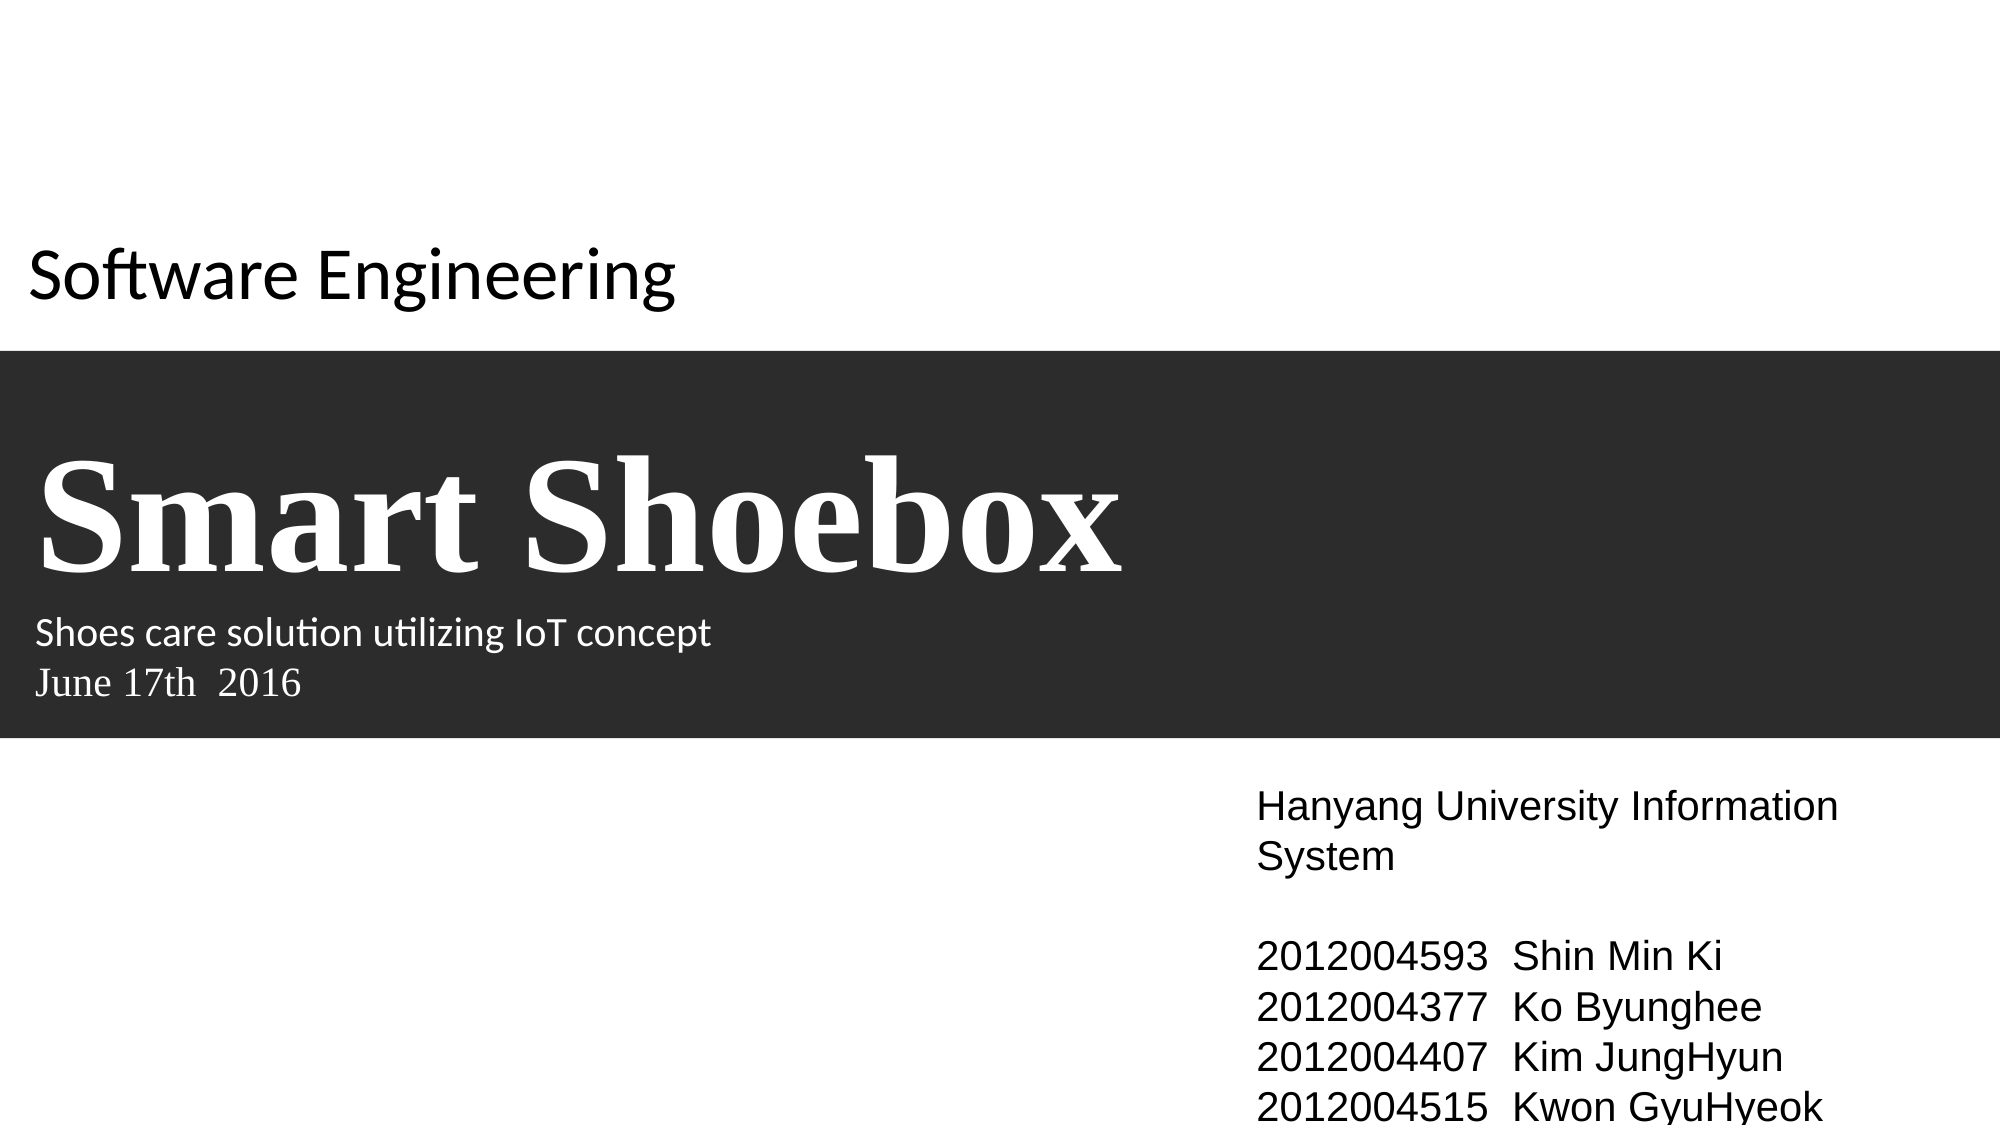

Software Engineering

Smart Shoebox
Shoes care solution utilizing IoT concept
June 17th  2016

Hanyang University Information System

2012004593  Shin Min Ki
2012004377  Ko Byunghee
2012004407  Kim JungHyun
2012004515  Kwon GyuHyeok